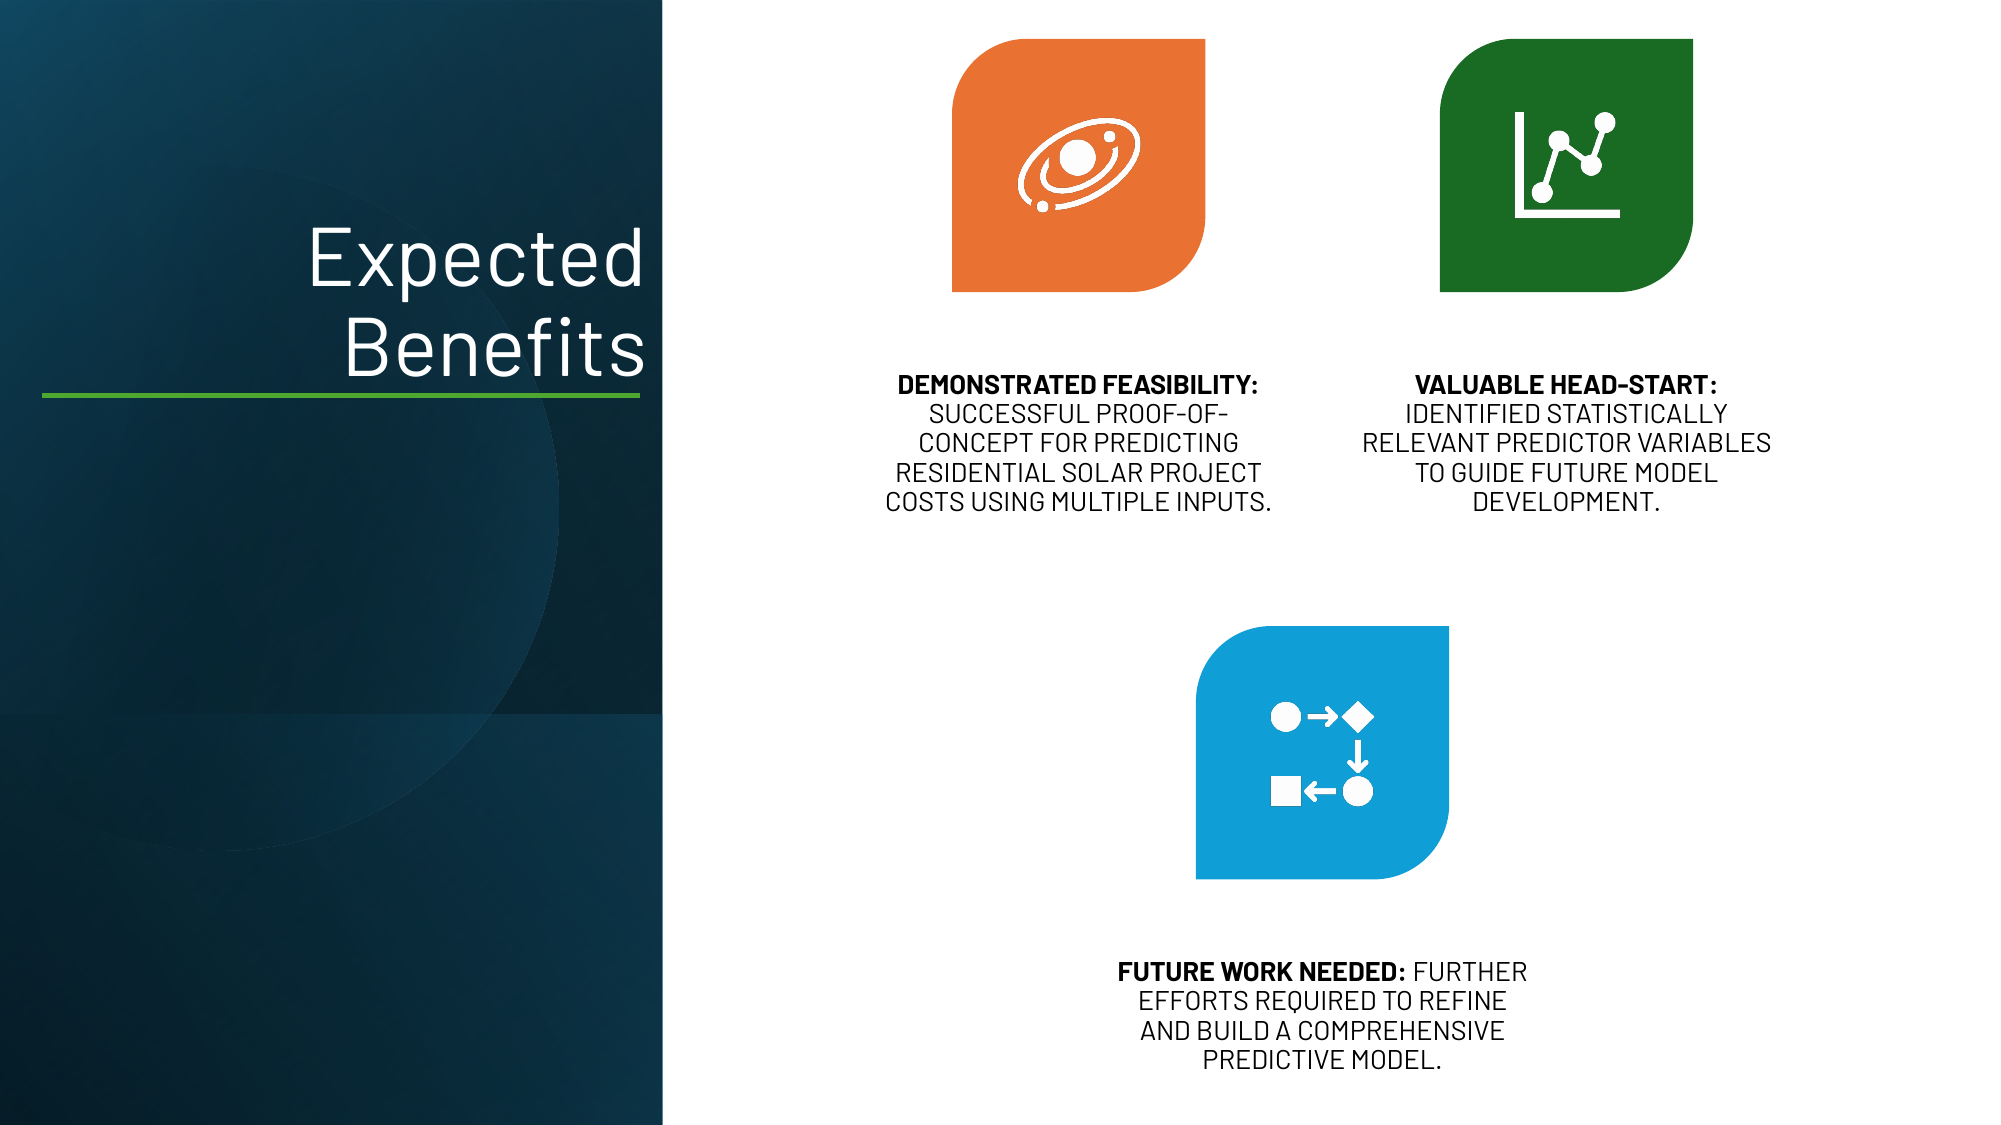

# Expected Benefits
Demonstrated Feasibility: Successful proof-of-concept for predicting residential solar project costs using multiple inputs.
Valuable Head-Start: Identified statistically relevant predictor variables to guide future model development.
Future Work Needed: Further efforts required to refine and build a comprehensive predictive model.